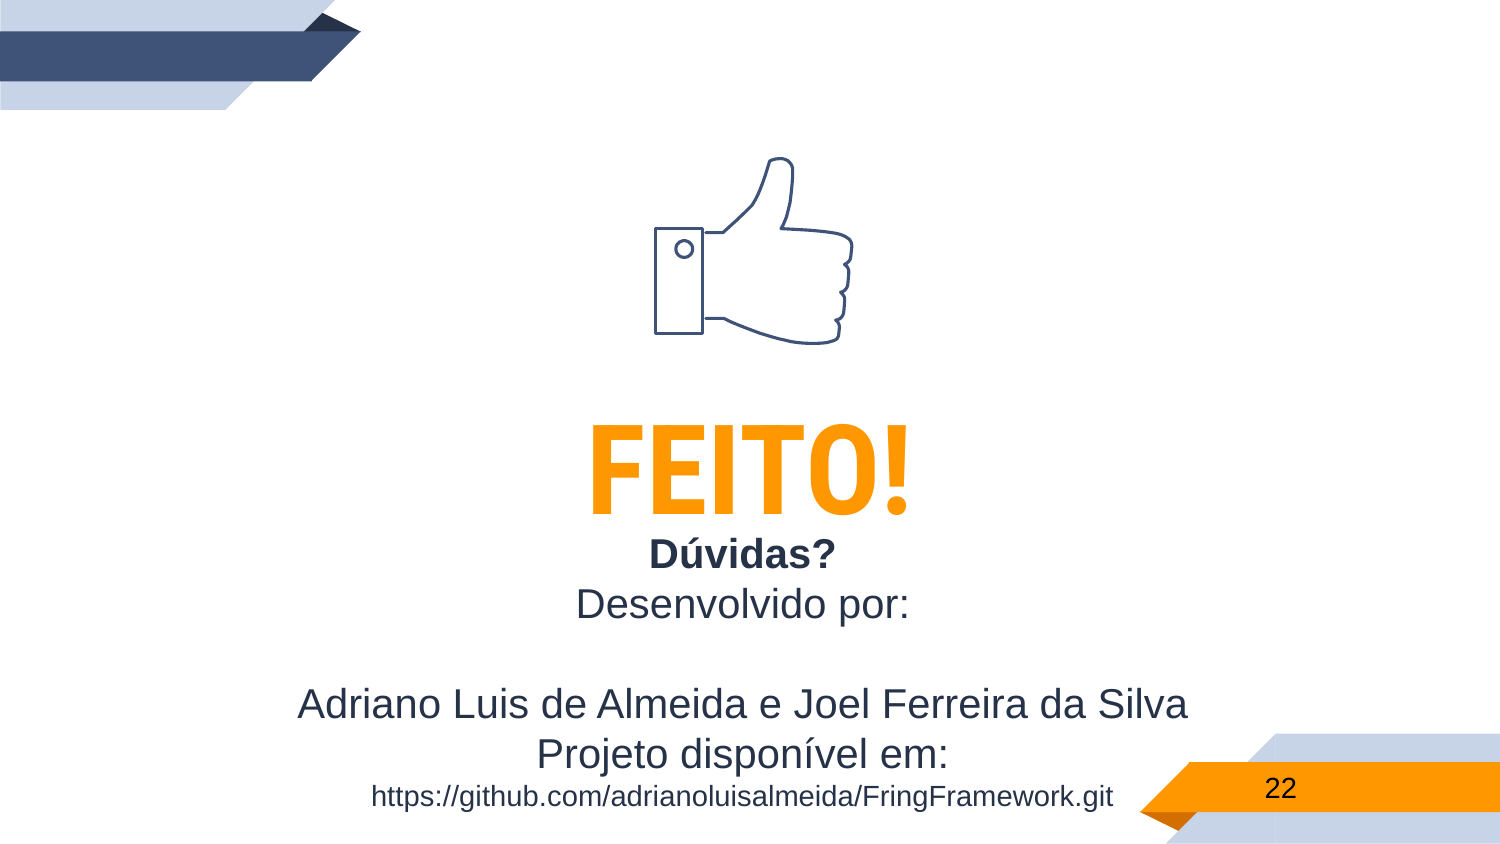

FEITO!
Dúvidas?
Desenvolvido por:

Adriano Luis de Almeida e Joel Ferreira da Silva
Projeto disponível em:
https://github.com/adrianoluisalmeida/FringFramework.git
22